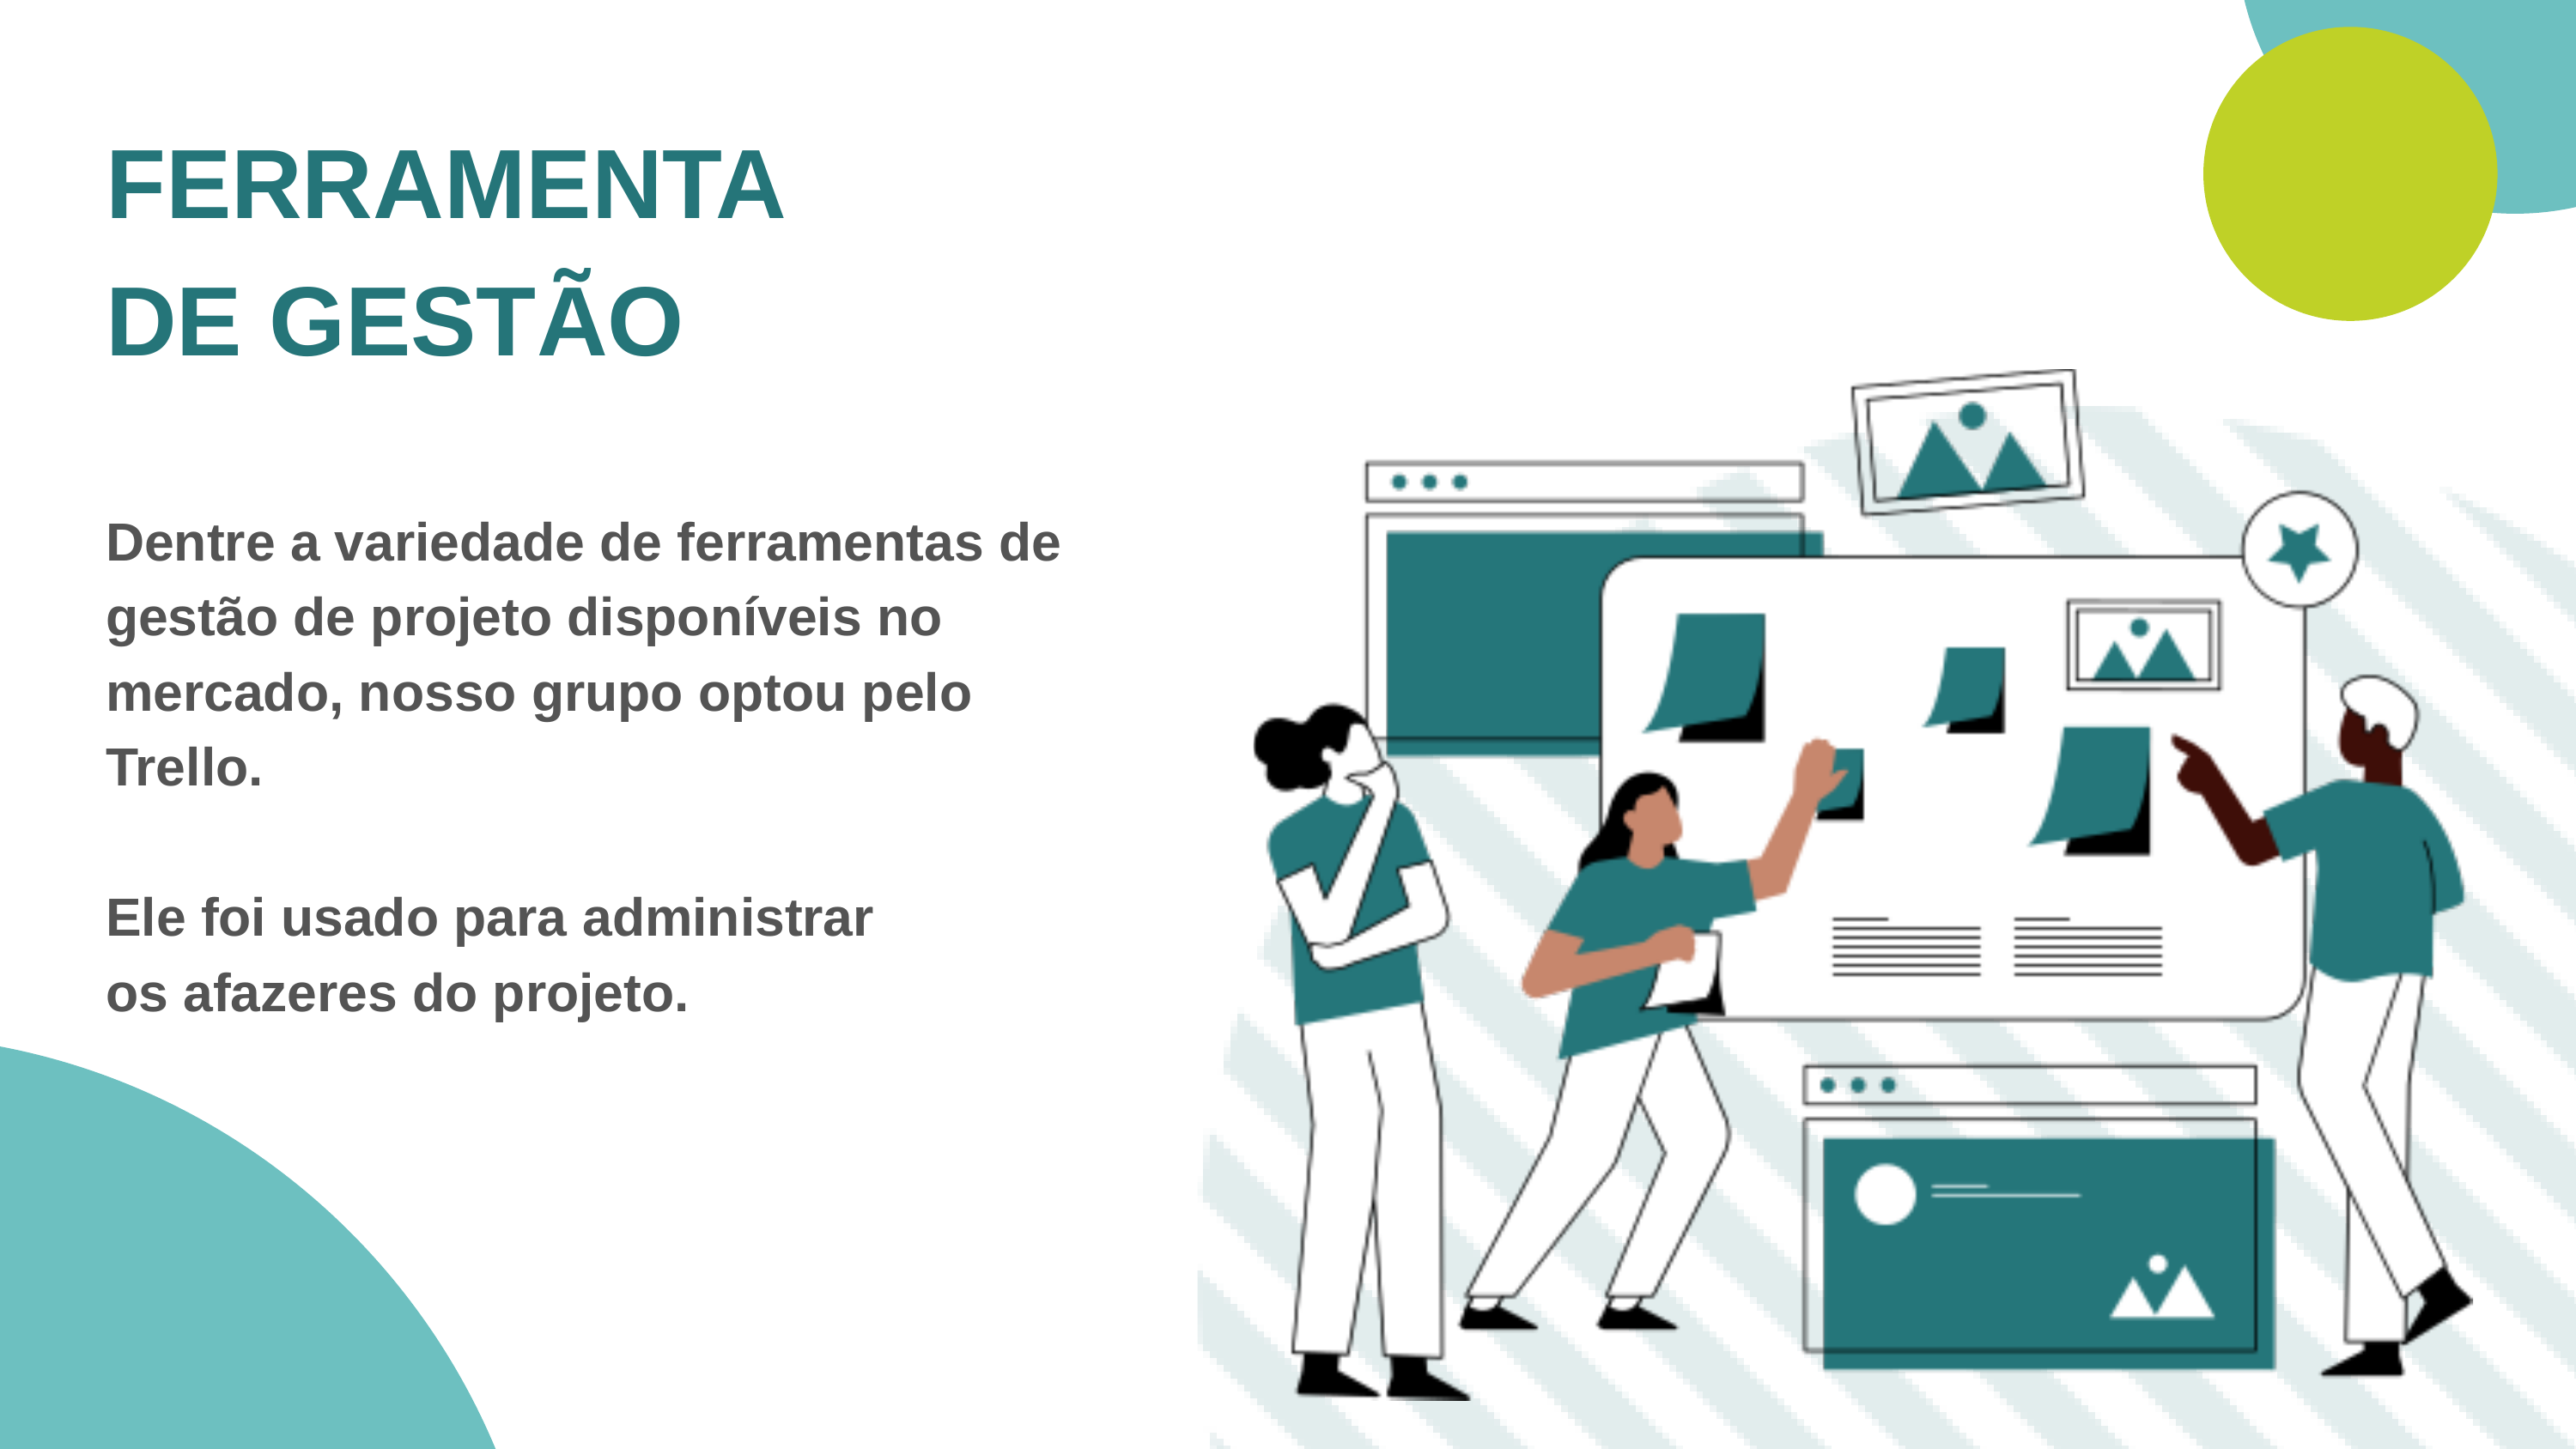

FERRAMENTA DE GESTÃO

Dentre a variedade de ferramentas de gestão de projeto disponíveis no mercado, nosso grupo optou pelo Trello.

Ele foi usado para administrar
os afazeres do projeto.